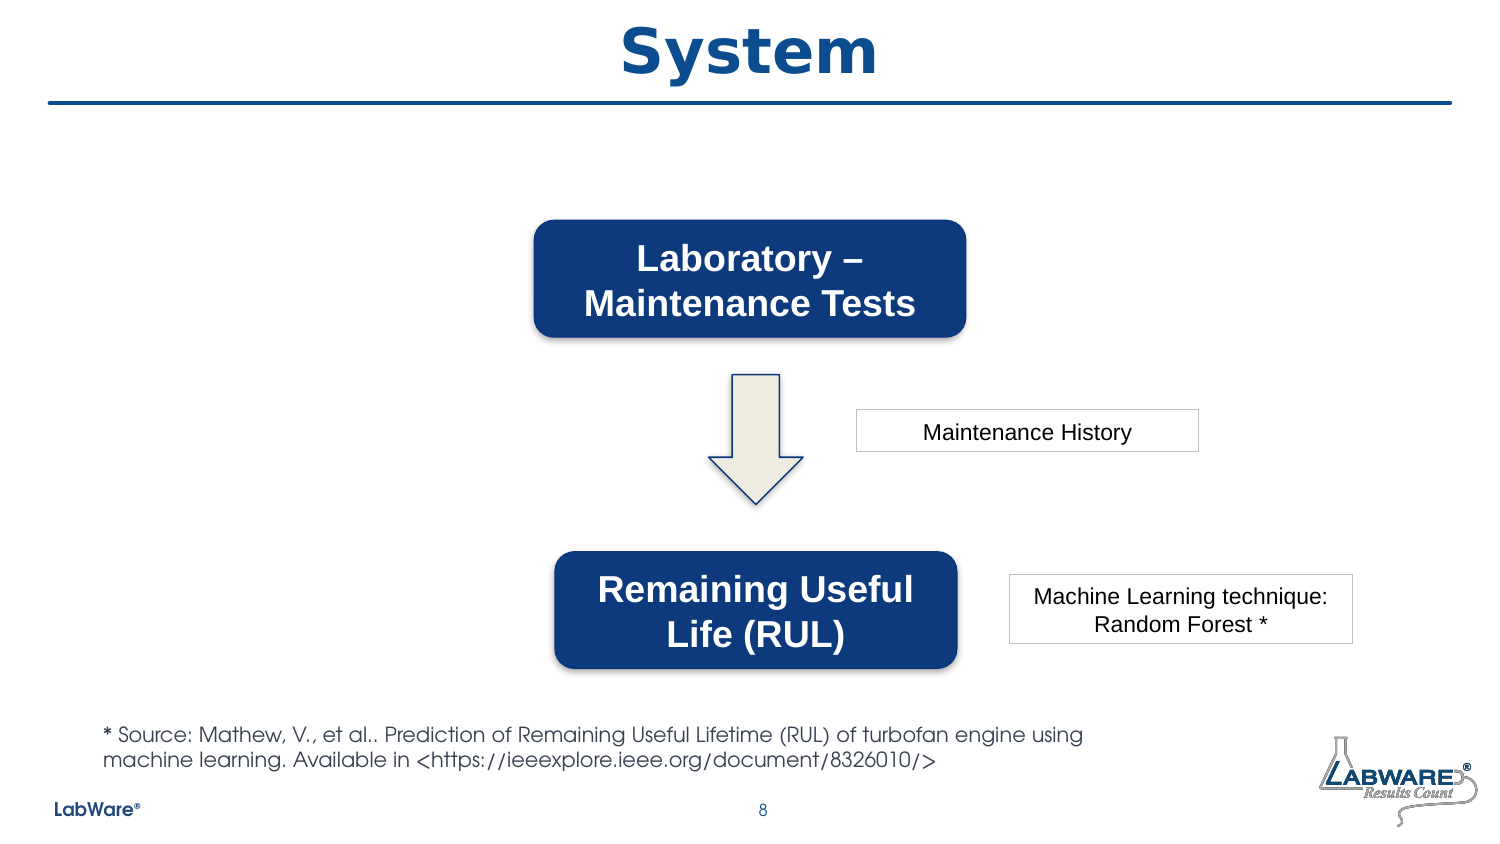

# System
Laboratory – Maintenance Tests

Maintenance History
Remaining Useful Life (RUL)
Machine Learning technique: Random Forest *
* Source: Mathew, V., et al.. Prediction of Remaining Useful Lifetime (RUL) of turbofan engine using machine learning. Available in <https://ieeexplore.ieee.org/document/8326010/>